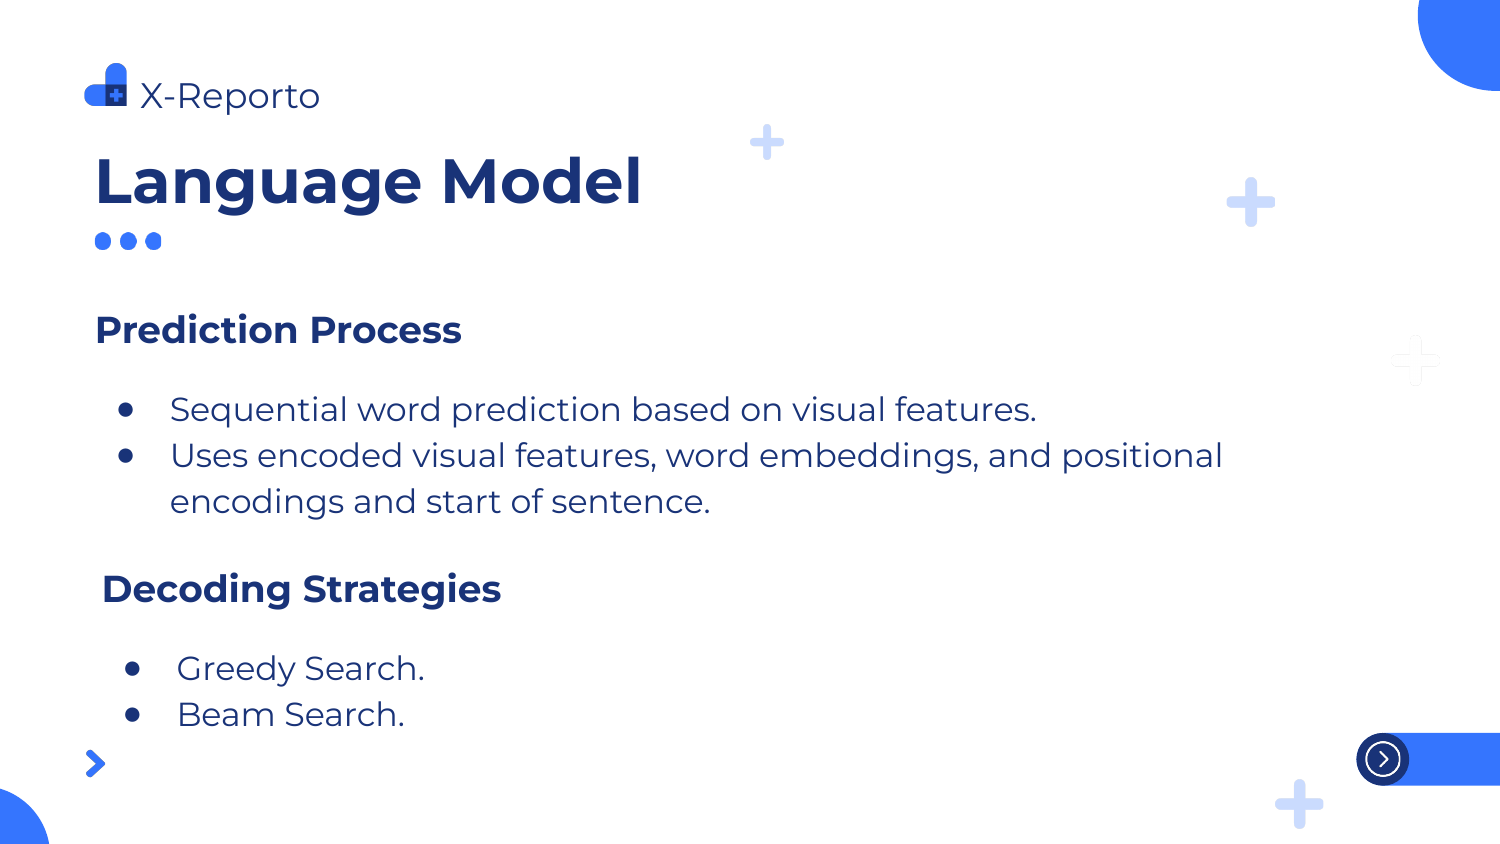

X-Reporto

Language Model

Prediction Process

Sequential word prediction based on visual features.
Uses encoded visual features, word embeddings, and positional encodings and start of sentence.
Decoding Strategies
Greedy Search.
Beam Search.